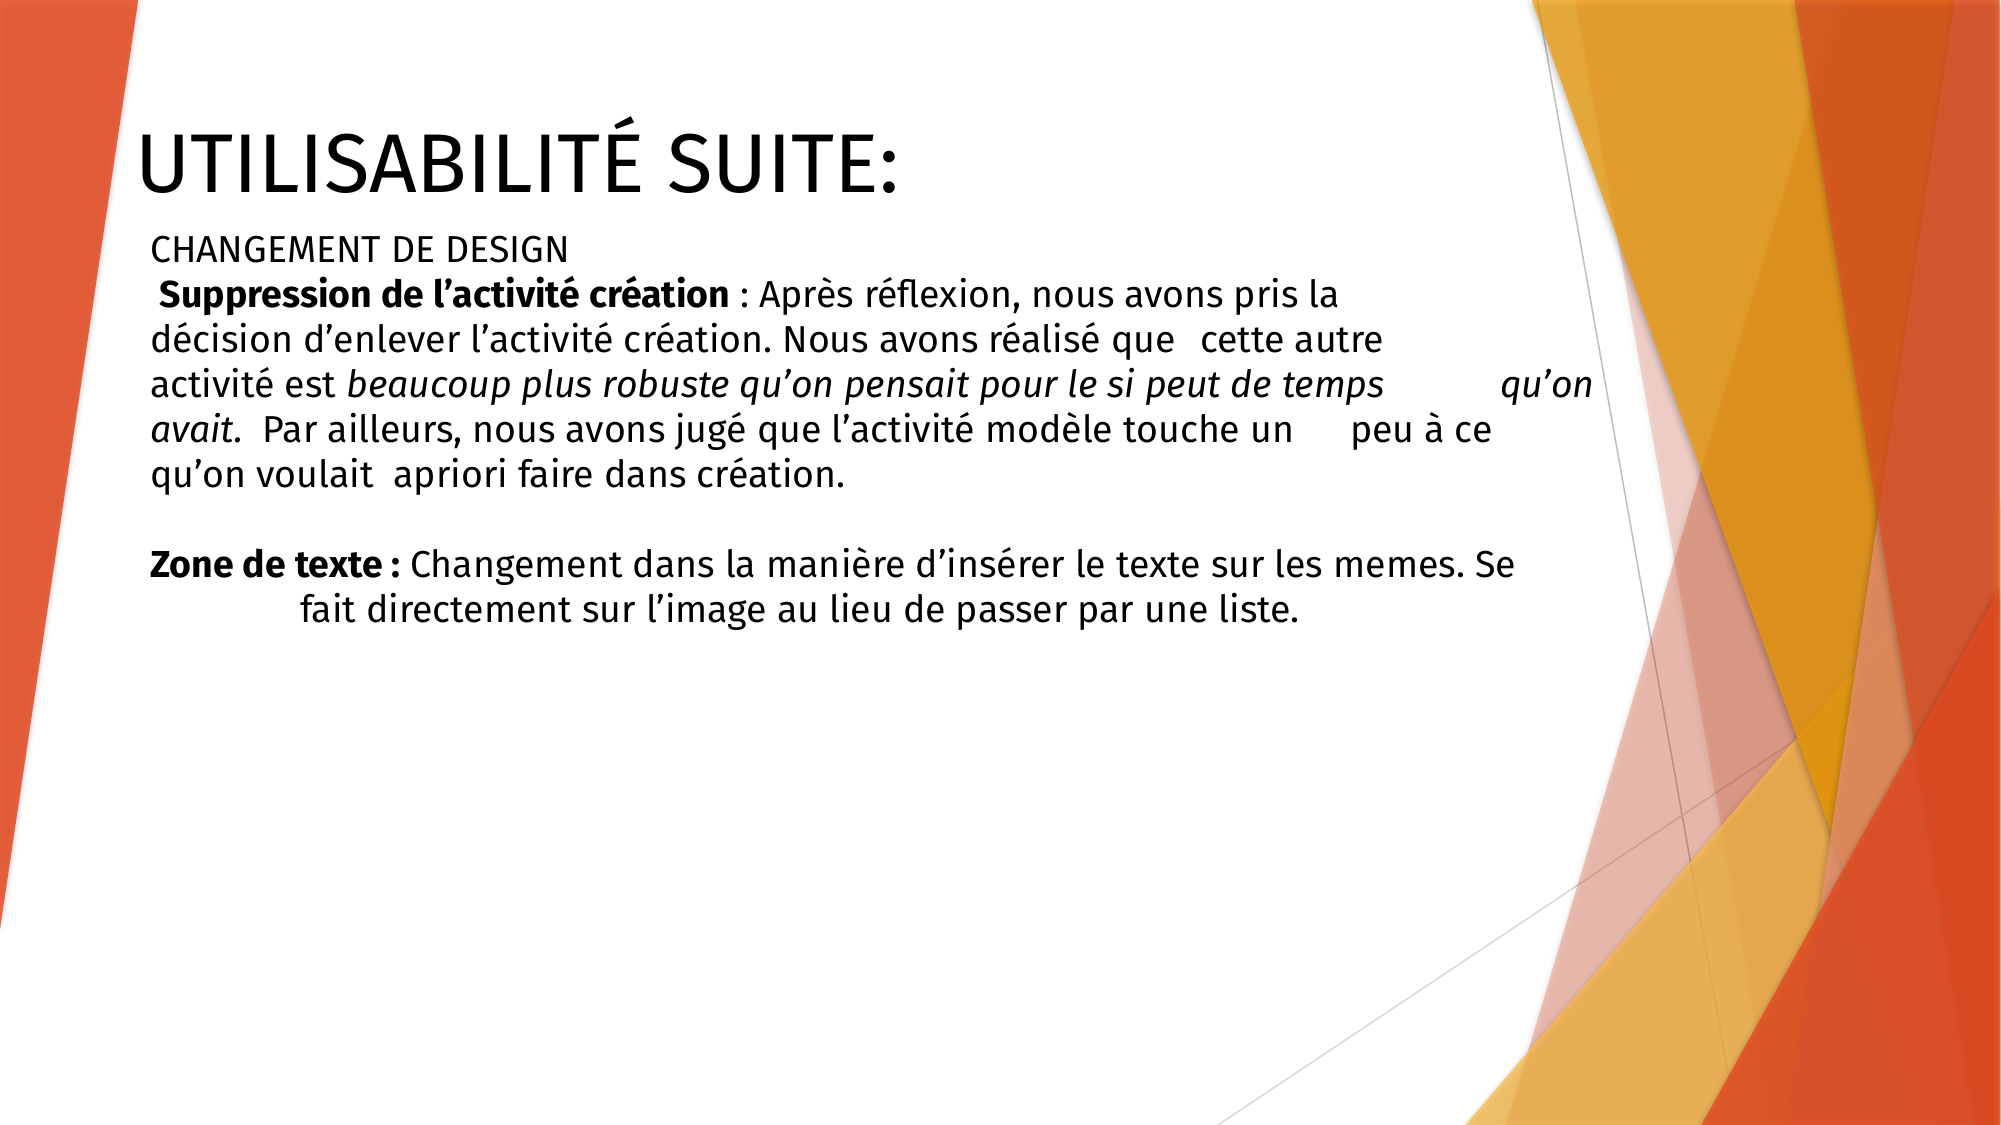

UTILISABILITÉ SUITE:
CHANGEMENT DE DESIGN
 Suppression de l’activité création : Après réflexion, nous avons pris la 	décision d’enlever l’activité création. Nous avons réalisé que 	cette autre 	activité est beaucoup plus robuste qu’on pensait pour le si peut de temps 	qu’on avait.  Par ailleurs, nous avons jugé que l’activité modèle touche un 	peu à ce qu’on voulait  apriori faire dans création.

Zone de texte : Changement dans la manière d’insérer le texte sur les memes. Se 	fait directement sur l’image au lieu de passer par une liste.